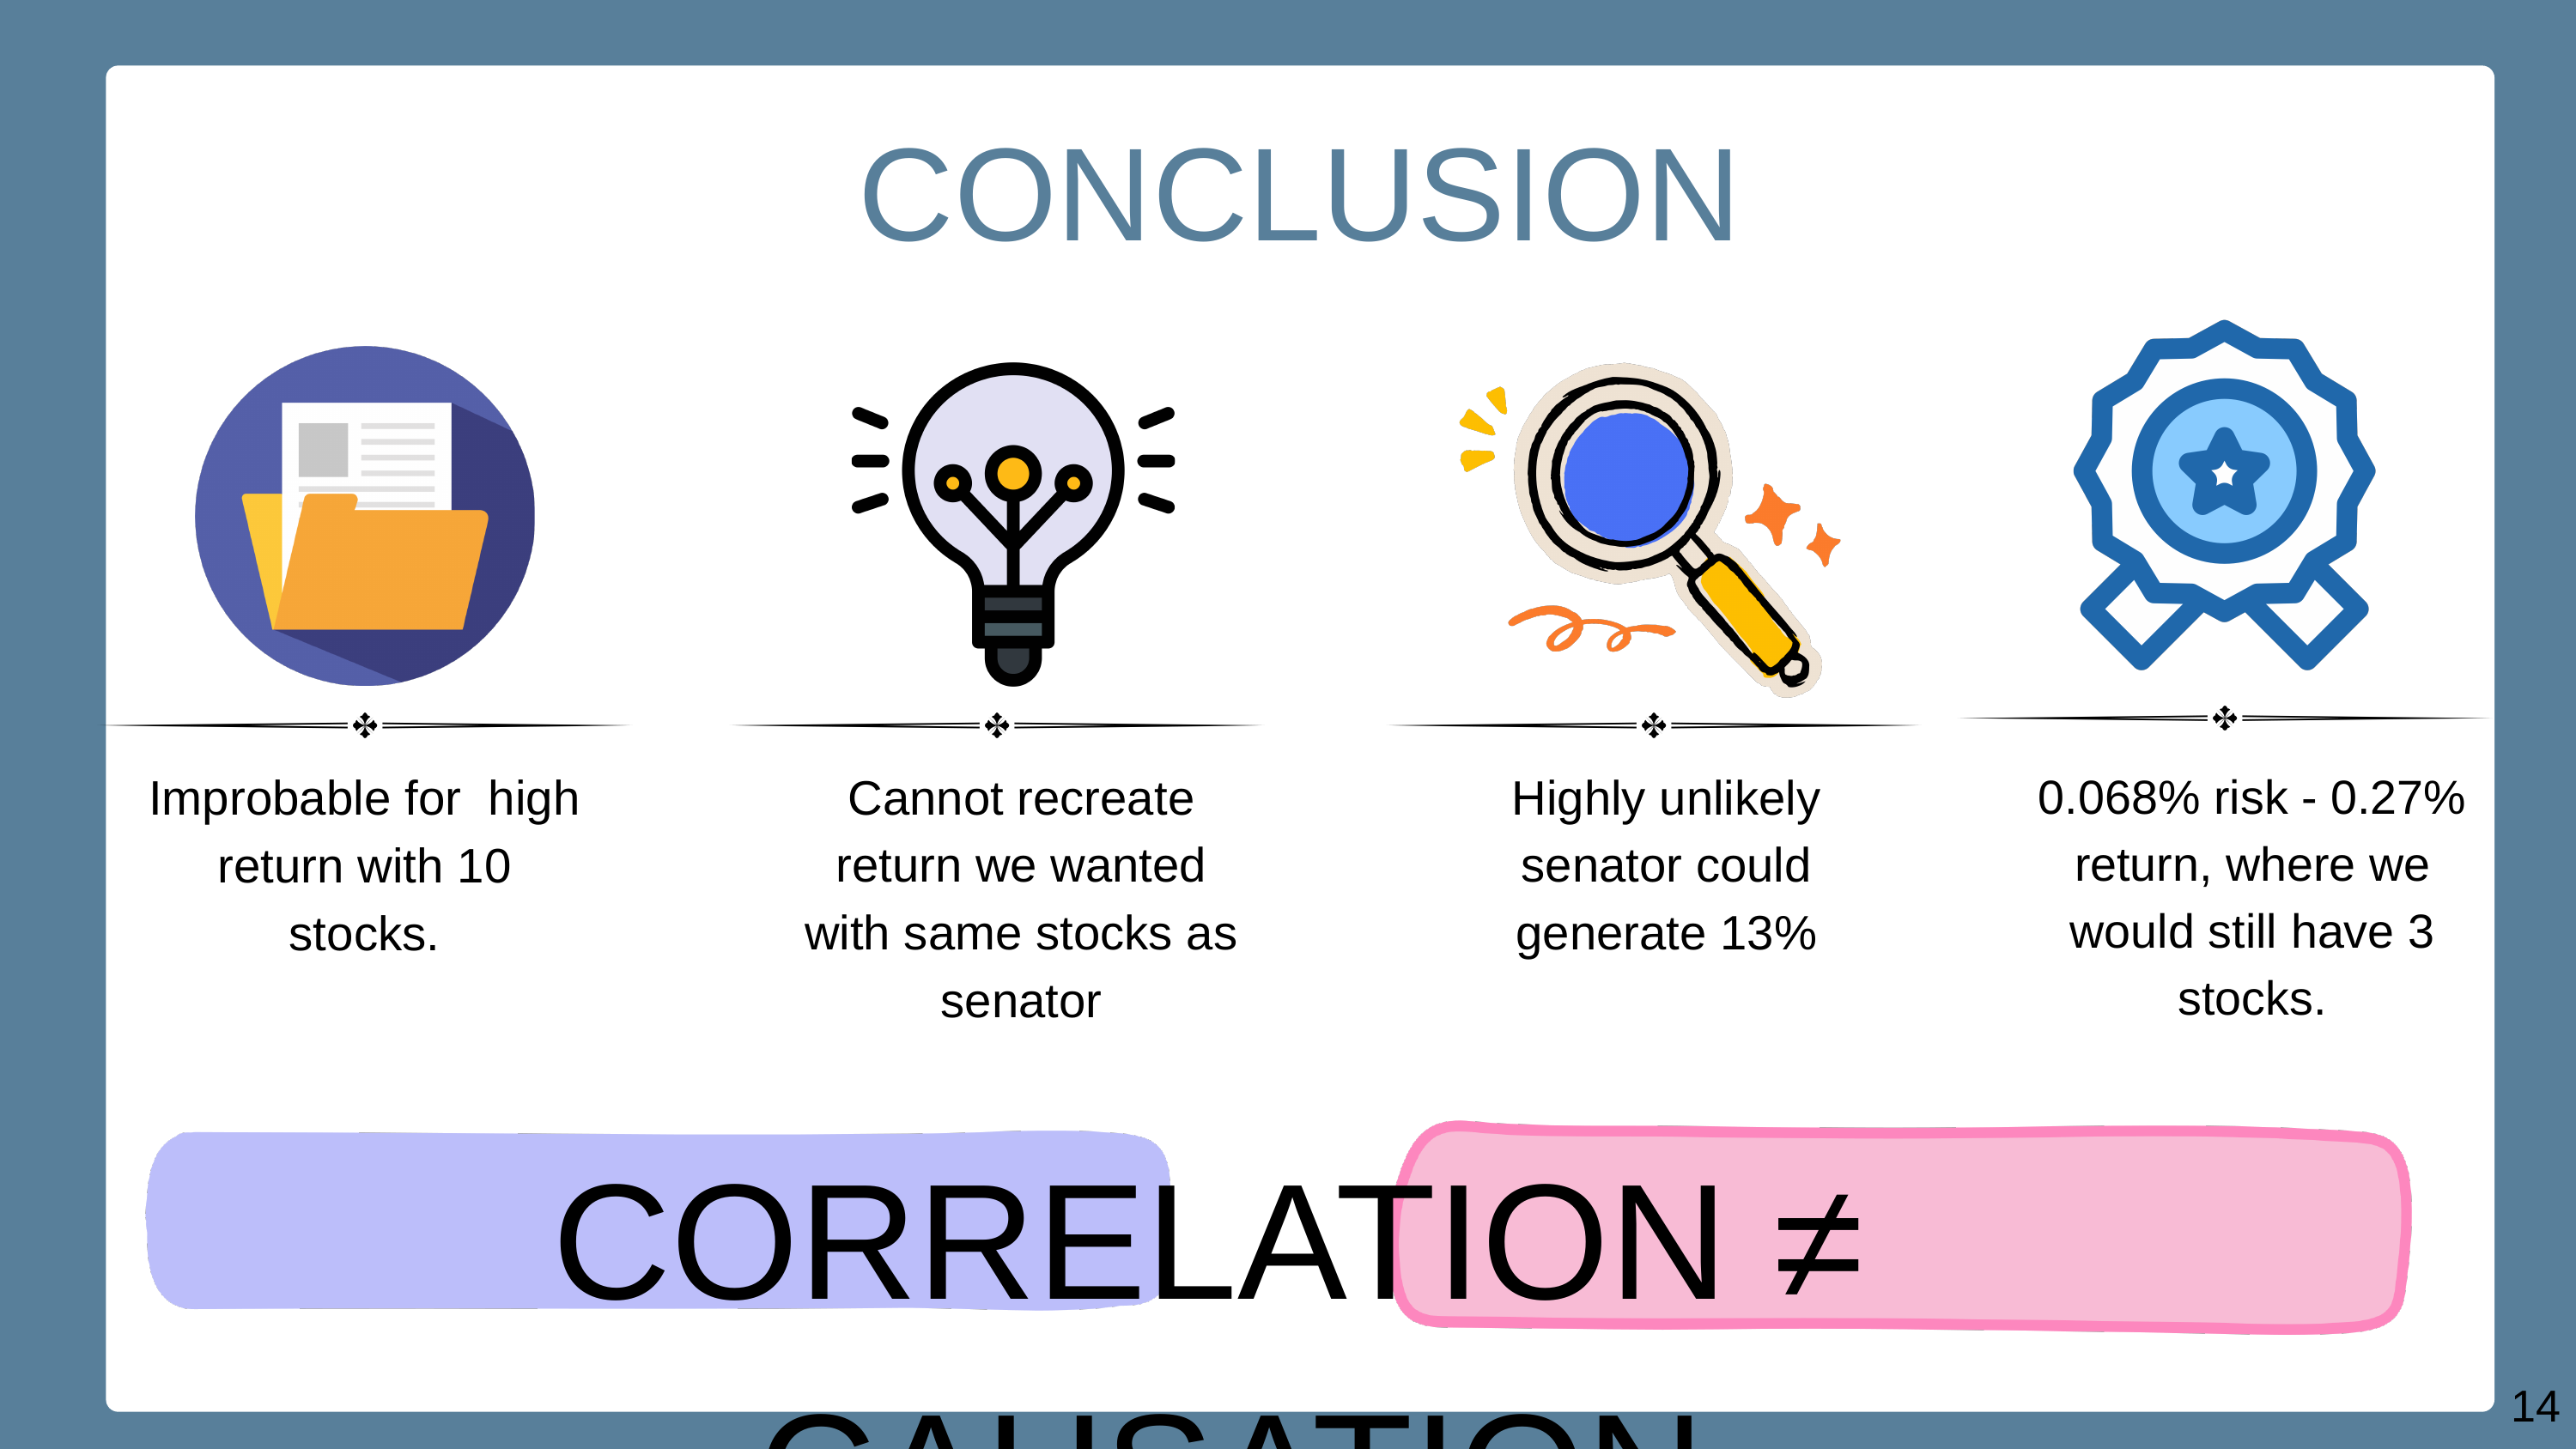

CONCLUSION

Improbable for  high return with 10 stocks.
Cannot recreate return we wanted with same stocks as senator
Highly unlikely senator could generate 13%
0.068% risk - 0.27% return, where we would still have 3 stocks.
CORRELATION ≠  CAUSATION

14